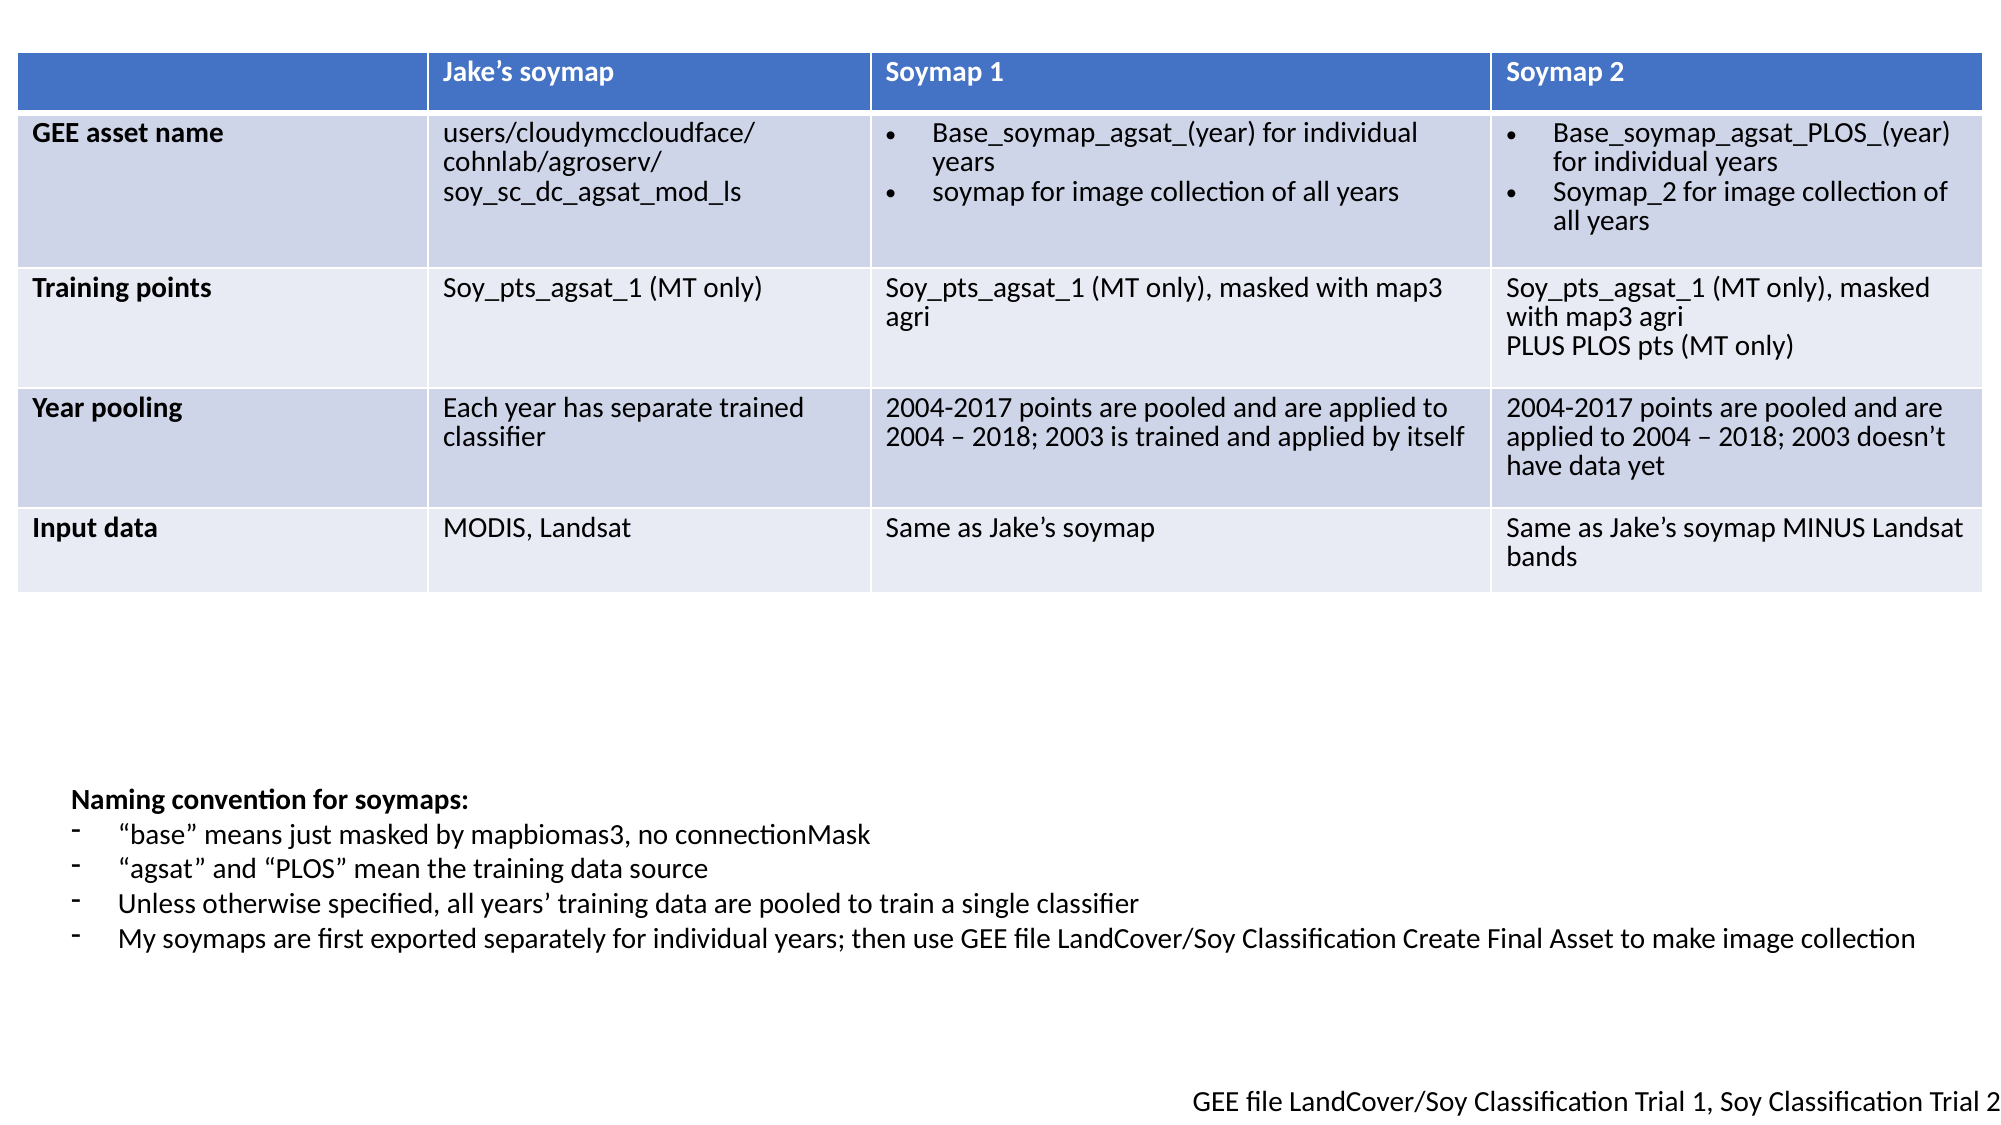

|  | Jake’s soymap | Soymap 1 | Soymap 2 |
| --- | --- | --- | --- |
| GEE asset name | users/cloudymccloudface/cohnlab/agroserv/soy\_sc\_dc\_agsat\_mod\_ls | Base\_soymap\_agsat\_(year) for individual years soymap for image collection of all years | Base\_soymap\_agsat\_PLOS\_(year) for individual years Soymap\_2 for image collection of all years |
| Training points | Soy\_pts\_agsat\_1 (MT only) | Soy\_pts\_agsat\_1 (MT only), masked with map3 agri | Soy\_pts\_agsat\_1 (MT only), masked with map3 agri PLUS PLOS pts (MT only) |
| Year pooling | Each year has separate trained classifier | 2004-2017 points are pooled and are applied to 2004 – 2018; 2003 is trained and applied by itself | 2004-2017 points are pooled and are applied to 2004 – 2018; 2003 doesn’t have data yet |
| Input data | MODIS, Landsat | Same as Jake’s soymap | Same as Jake’s soymap MINUS Landsat bands |
Naming convention for soymaps:
“base” means just masked by mapbiomas3, no connectionMask
“agsat” and “PLOS” mean the training data source
Unless otherwise specified, all years’ training data are pooled to train a single classifier
My soymaps are first exported separately for individual years; then use GEE file LandCover/Soy Classification Create Final Asset to make image collection
GEE file LandCover/Soy Classification Trial 1, Soy Classification Trial 2